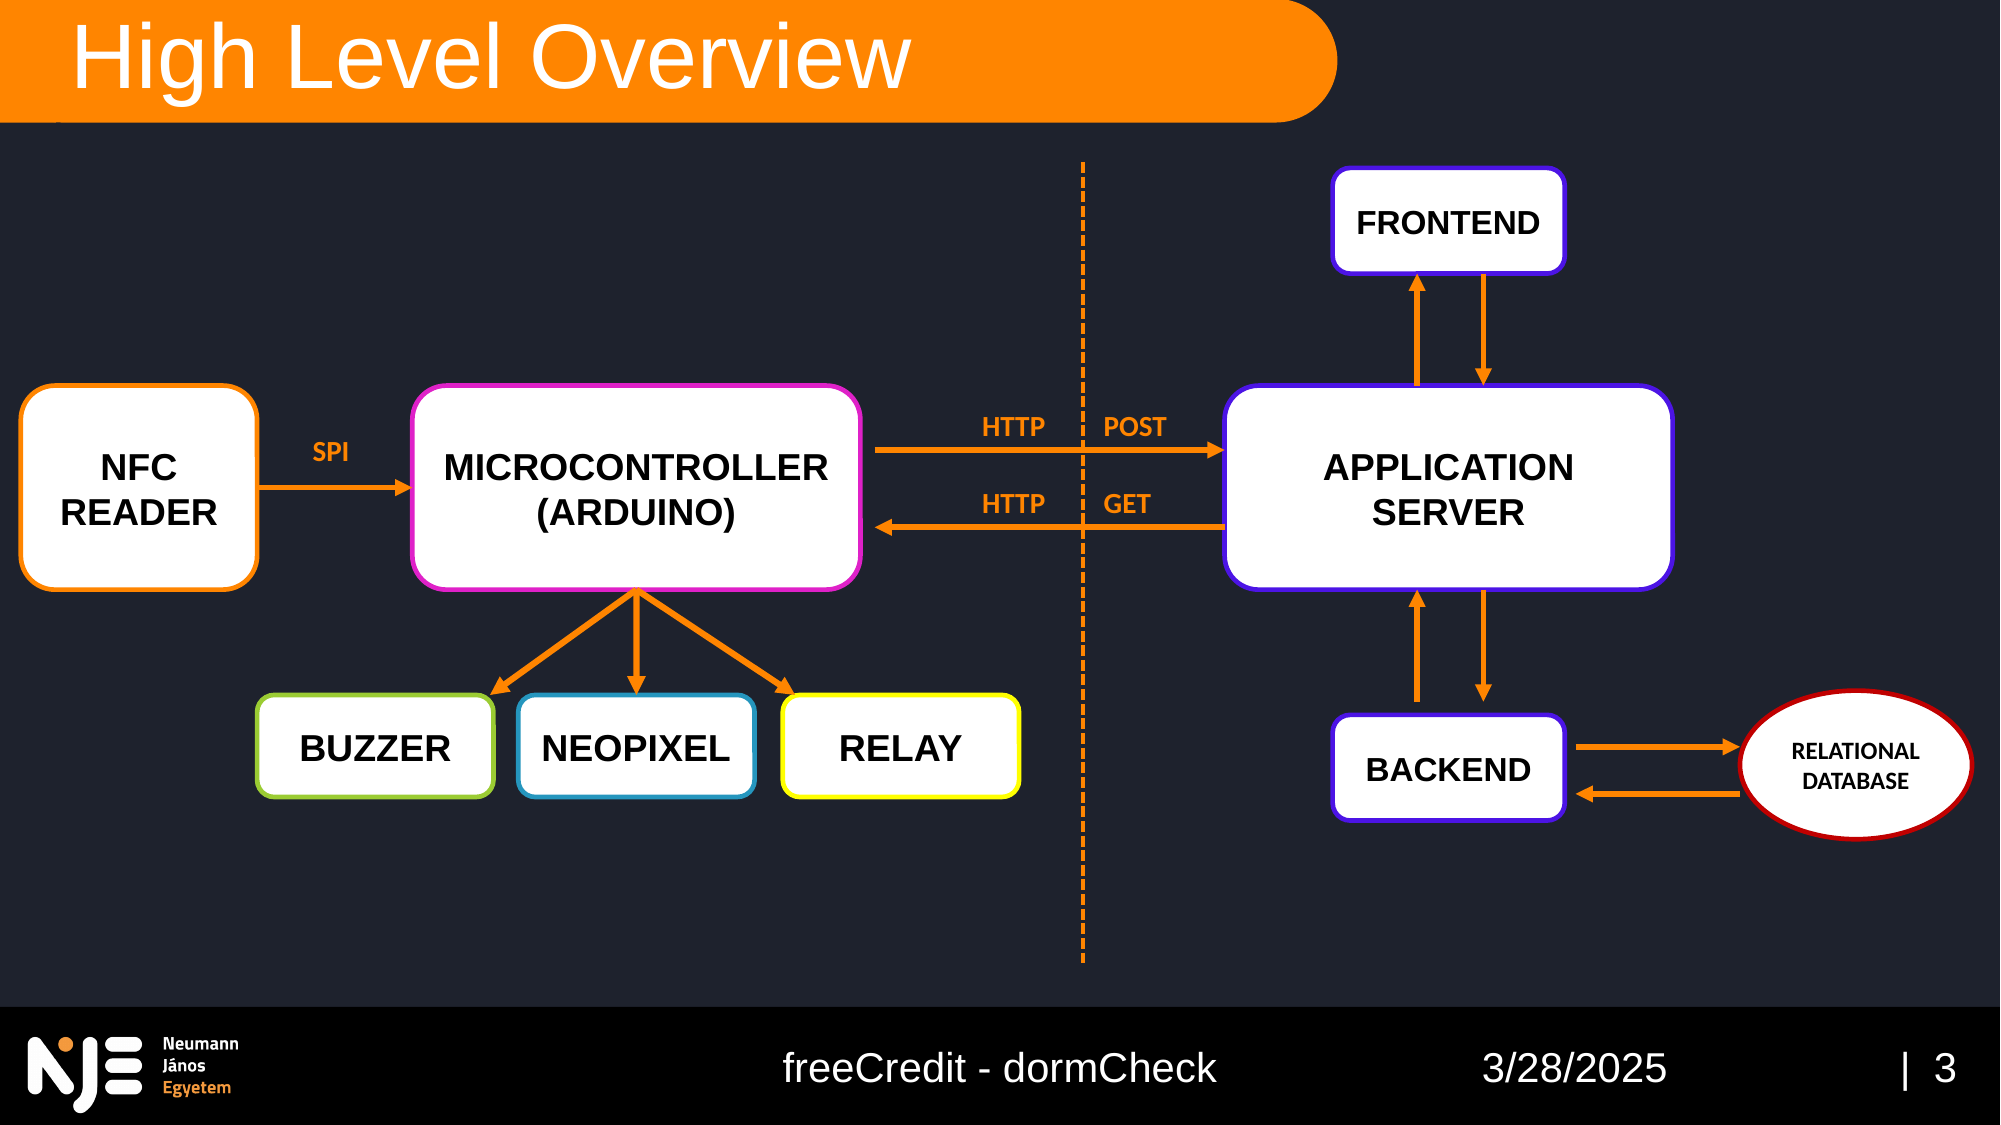

# High Level Overview
FRONTEND
NFC READER
MICROCONTROLLER
(ARDUINO)
APPLICATION SERVER
HTTP         POST
SPI
HTTP         GET
RELATIONAL
DATABASE
BUZZER
NEOPIXEL
RELAY
BACKEND
3/28/2025
freeCredit - dormCheck
|  3